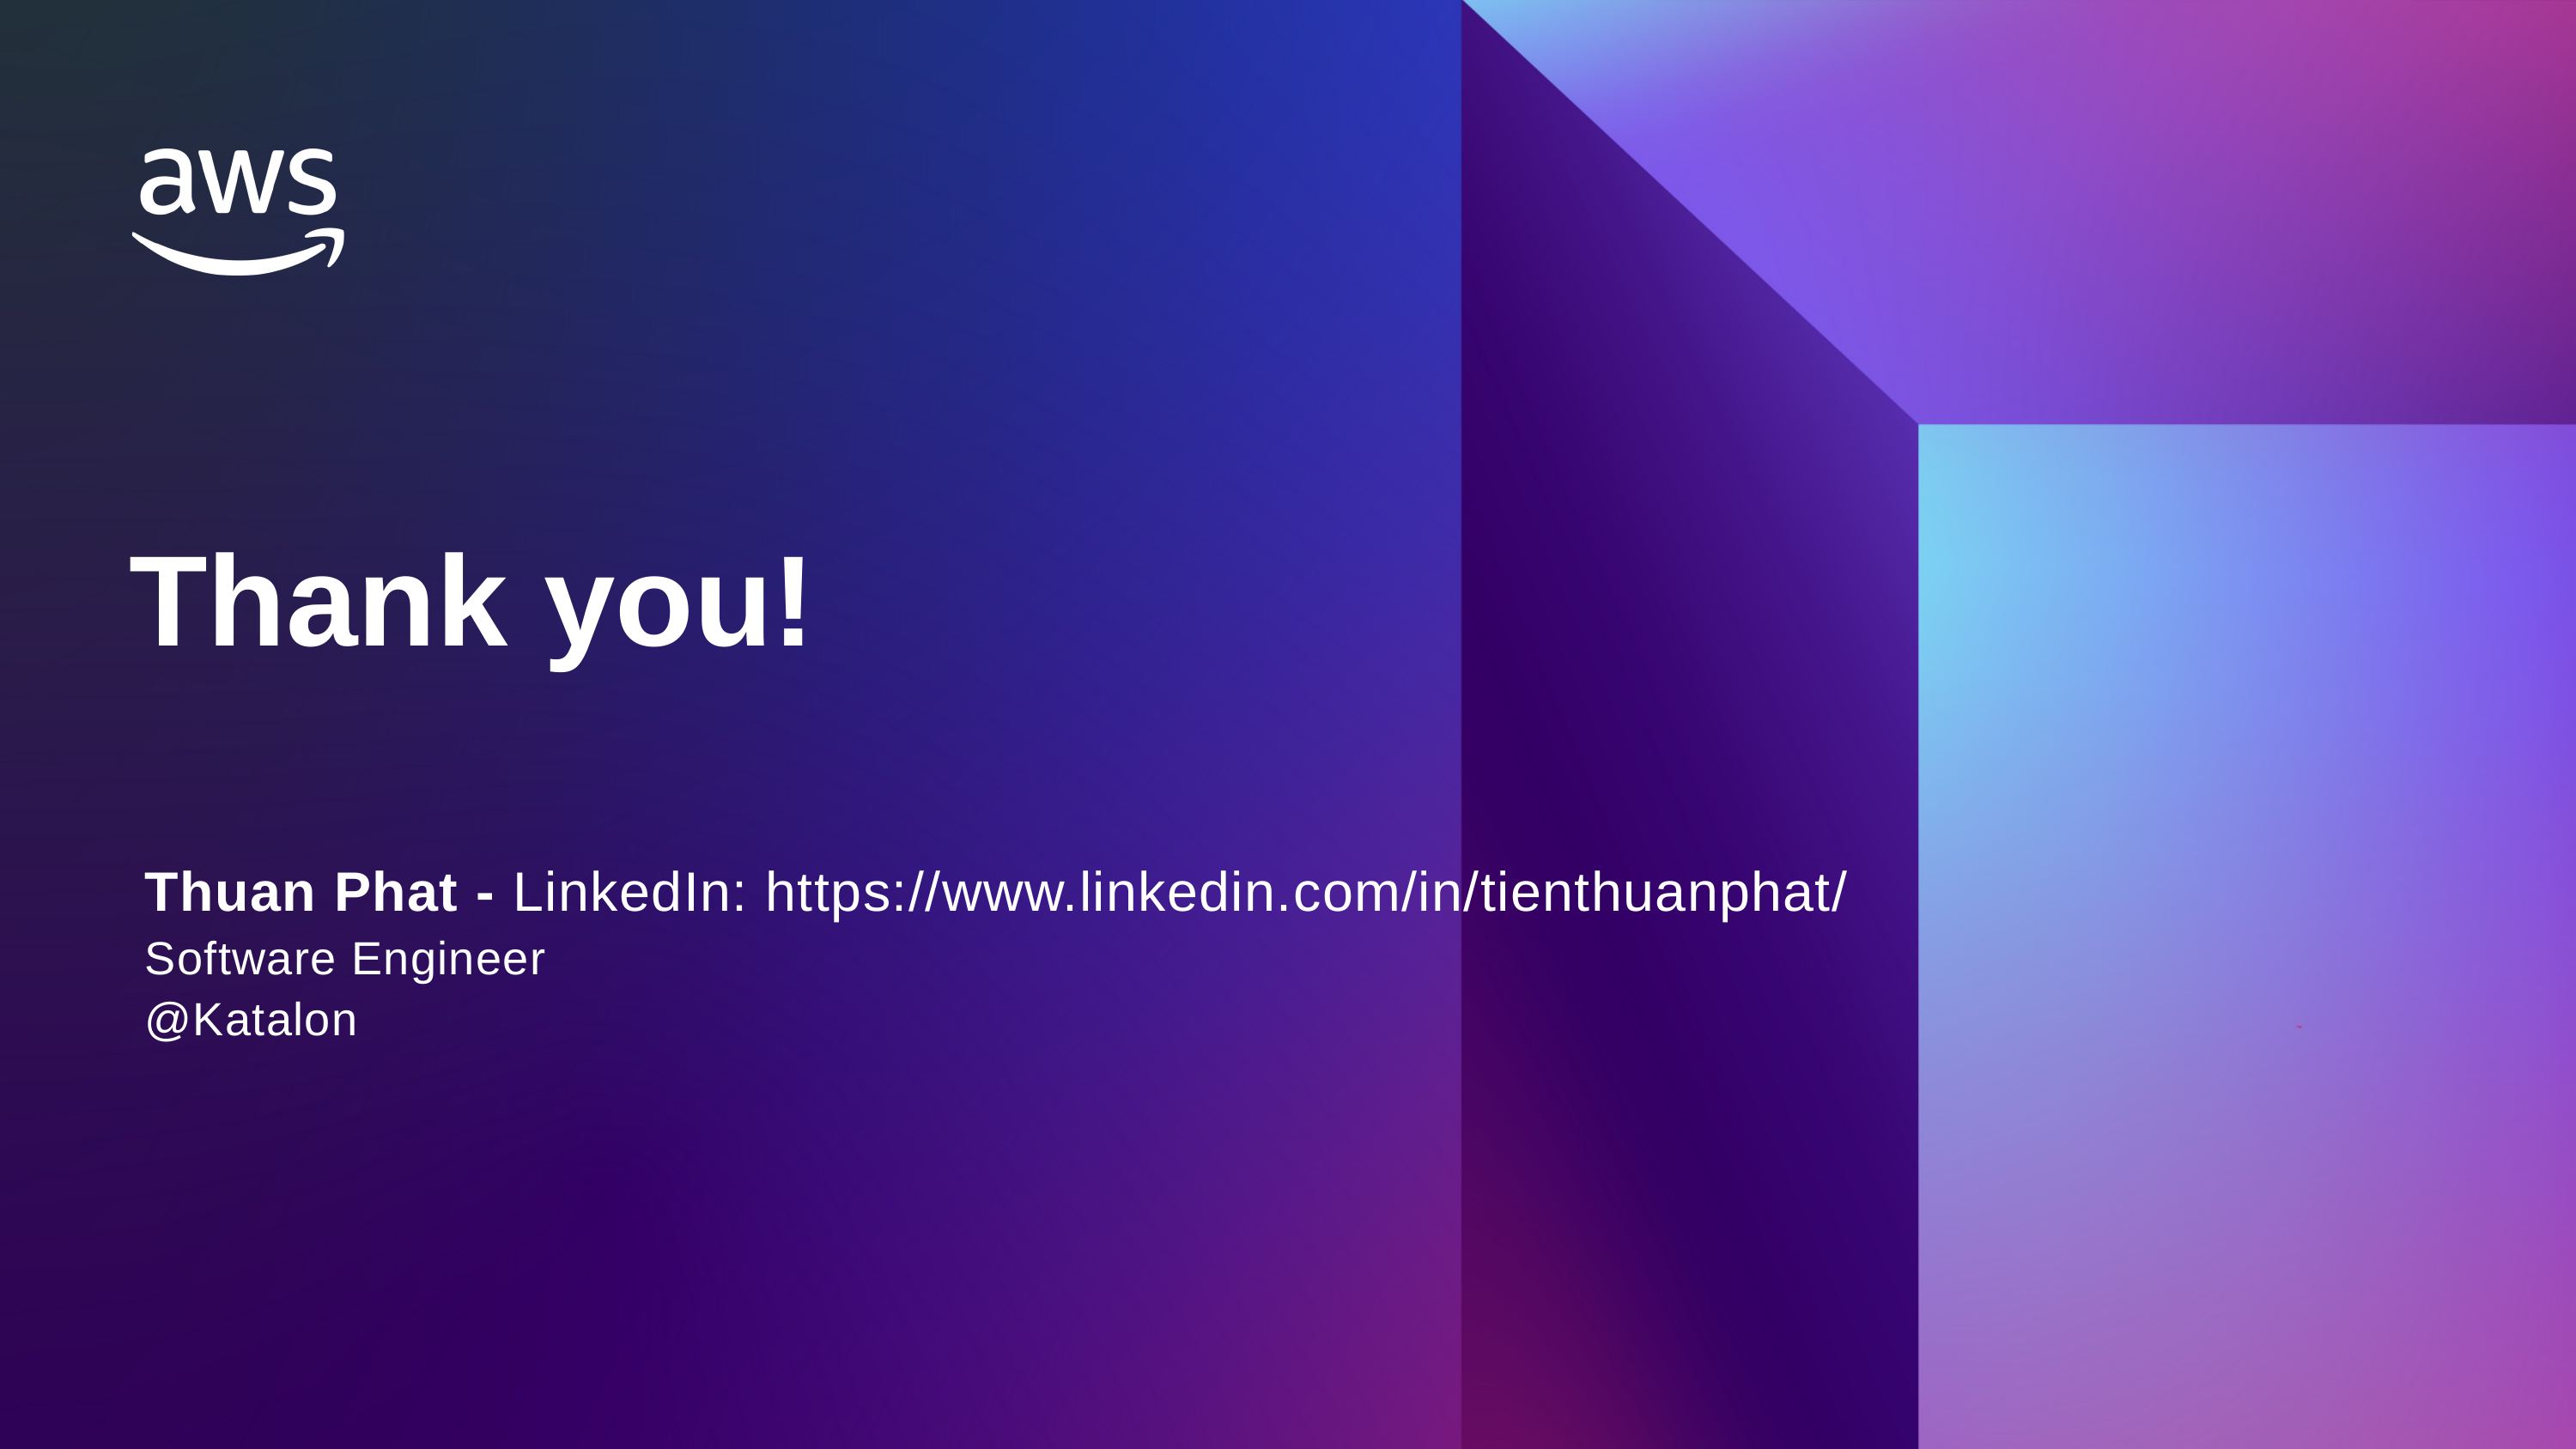

Thank you!

Thuan Phat - LinkedIn: https://www.linkedin.com/in/tienthuanphat/
Software Engineer
@Katalon

© 2024, Amazon Web Services, Inc. or its affiliates. All rights reserved. Amazon Confidential and Trademark.